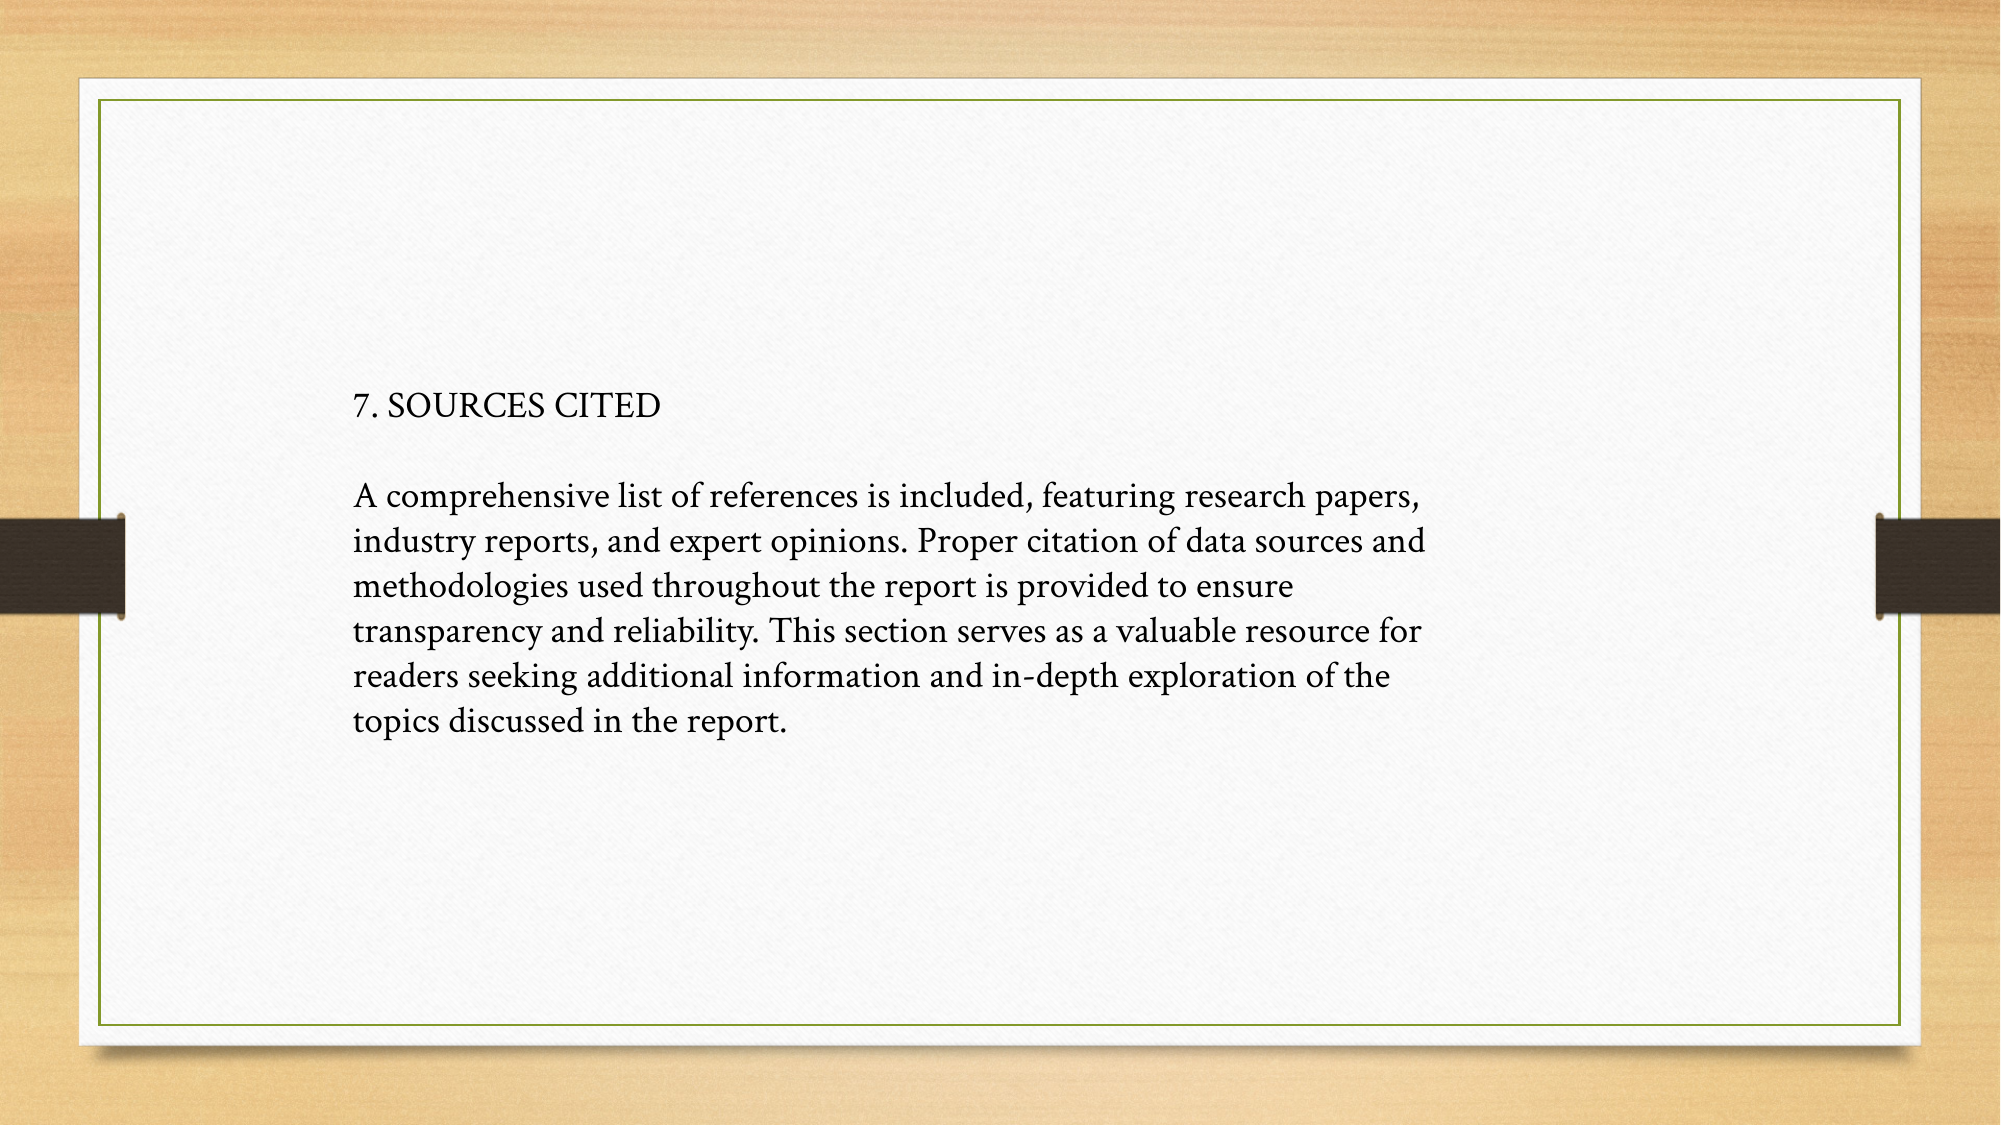

7. SOURCES CITED

A comprehensive list of references is included, featuring research papers, industry reports, and expert opinions. Proper citation of data sources and methodologies used throughout the report is provided to ensure transparency and reliability. This section serves as a valuable resource for readers seeking additional information and in-depth exploration of the topics discussed in the report.